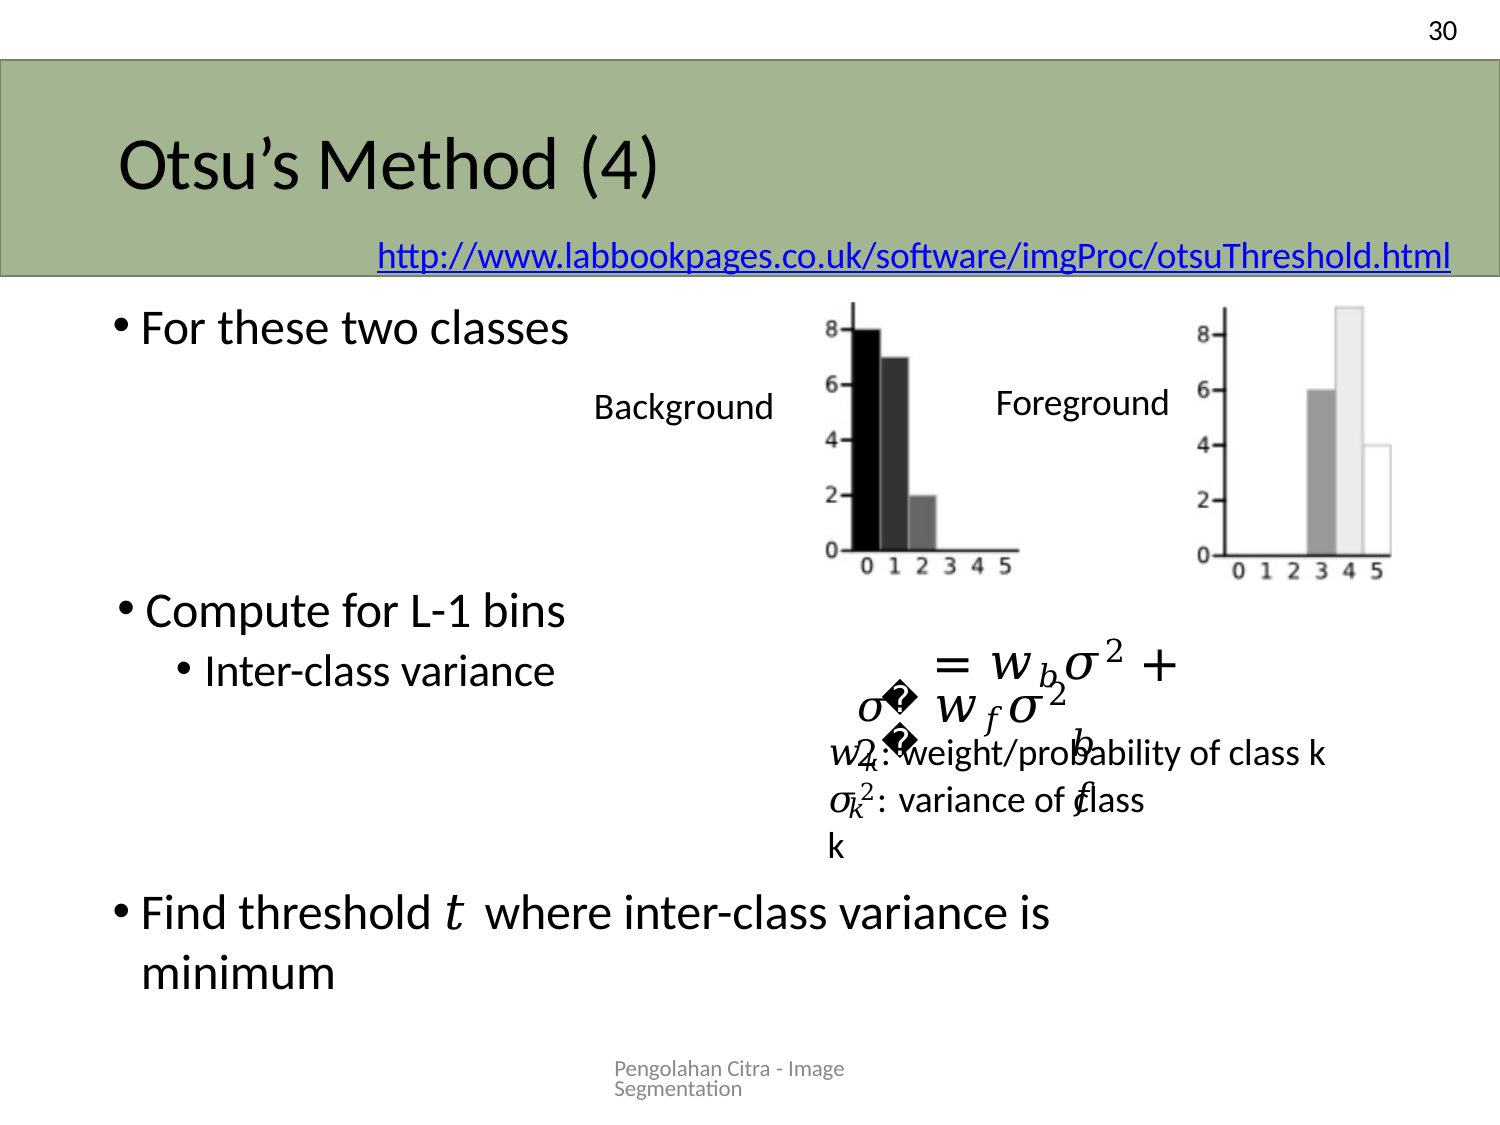

30
Otsu’s Method (4)
http://www.labbookpages.co.uk/software/imgProc/otsuThreshold.html
For these two classes

Foreground
Background
Compute for L-1 bins
Inter-class variance
𝜎2
= 𝑤𝑏𝜎2 + 𝑤𝑓𝜎2
𝑏	𝑓
𝑊
𝑤𝑘: weight/probability of class k
𝜎2: variance of class k
𝑘
Find threshold 𝑡 where inter-class variance is minimum

Pengolahan Citra - Image Segmentation